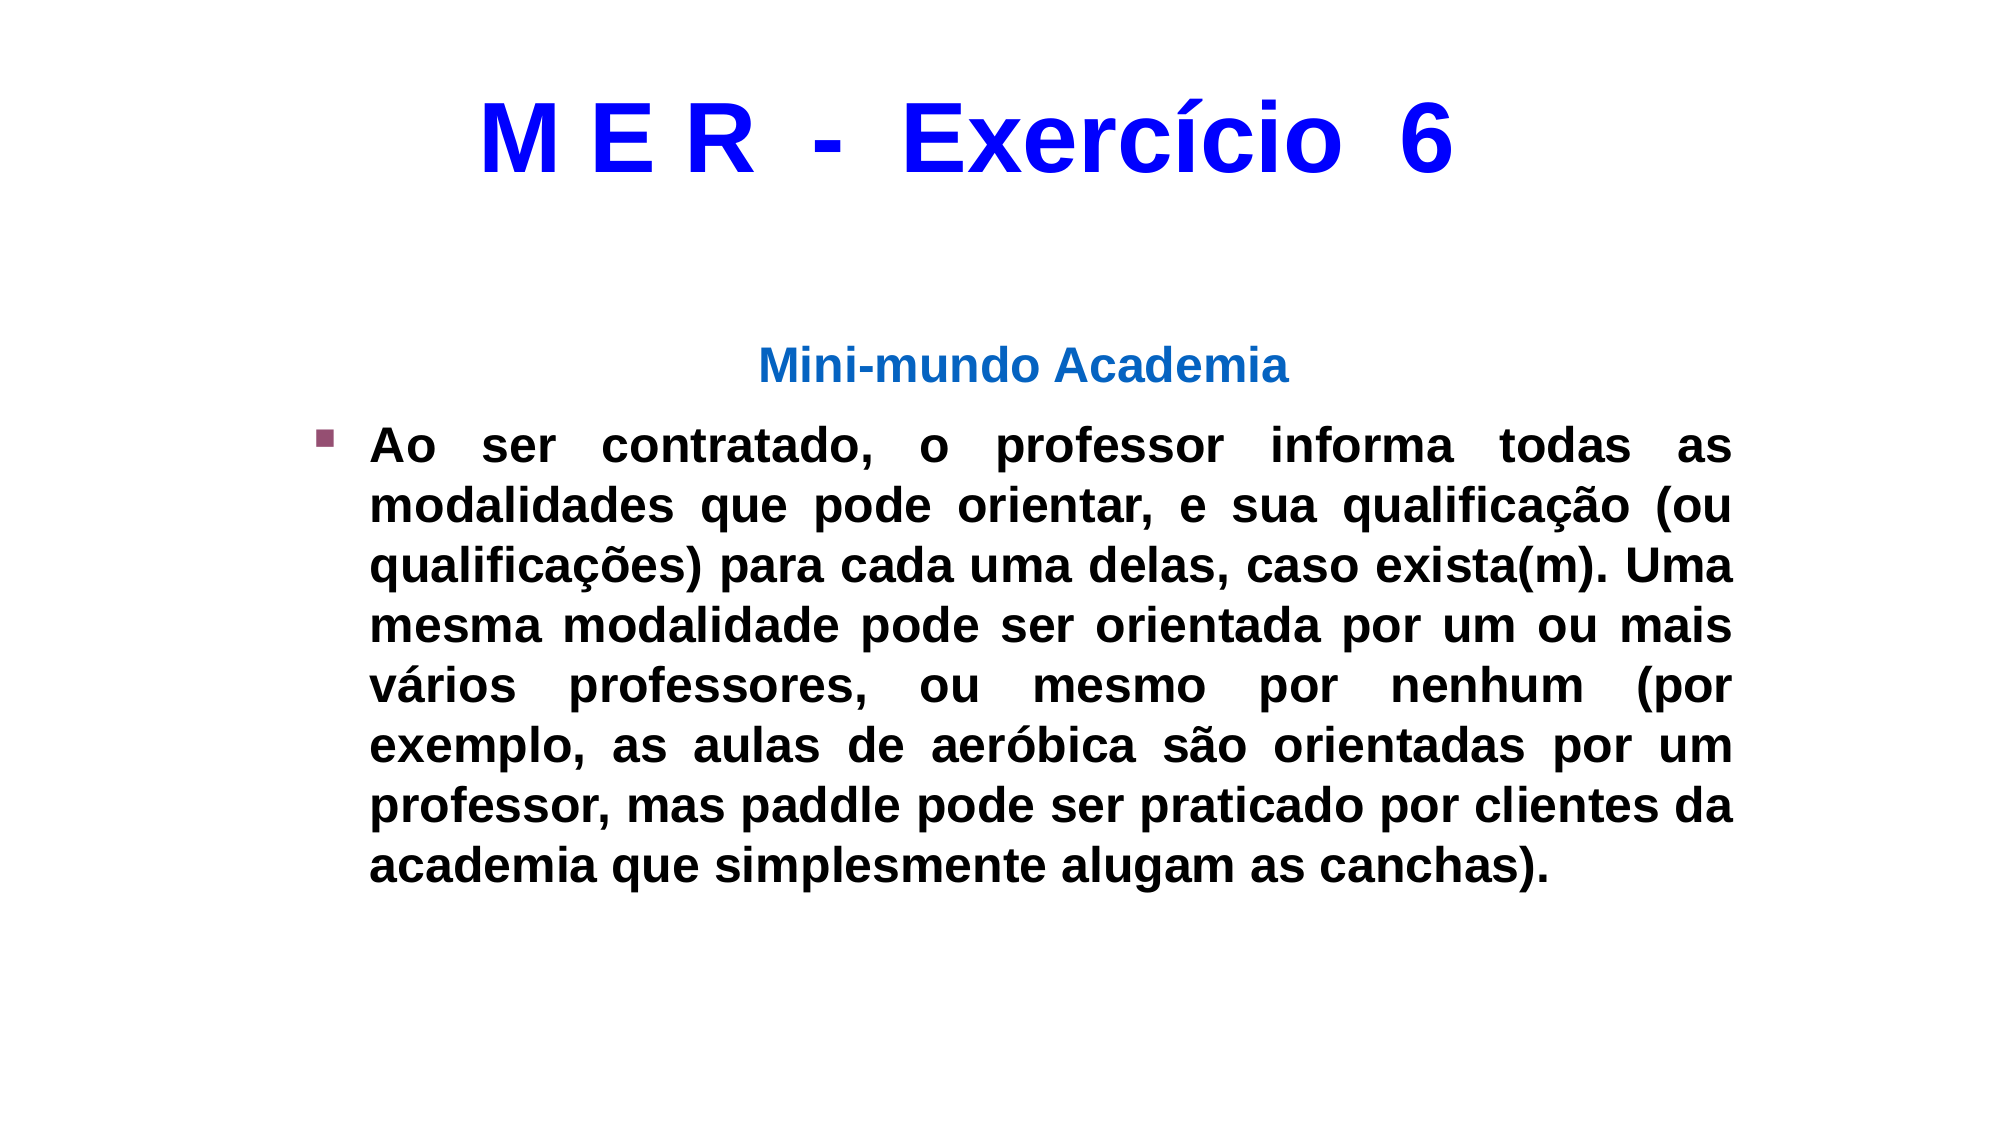

M E R  -  Exercício  6
Mini-mundo Academia
Ao ser contratado, o professor informa todas as modalidades que pode orientar, e sua qualificação (ou qualificações) para cada uma delas, caso exista(m). Uma mesma modalidade pode ser orientada por um ou mais vários professores, ou mesmo por nenhum (por exemplo, as aulas de aeróbica são orientadas por um professor, mas paddle pode ser praticado por clientes da academia que simplesmente alugam as canchas).